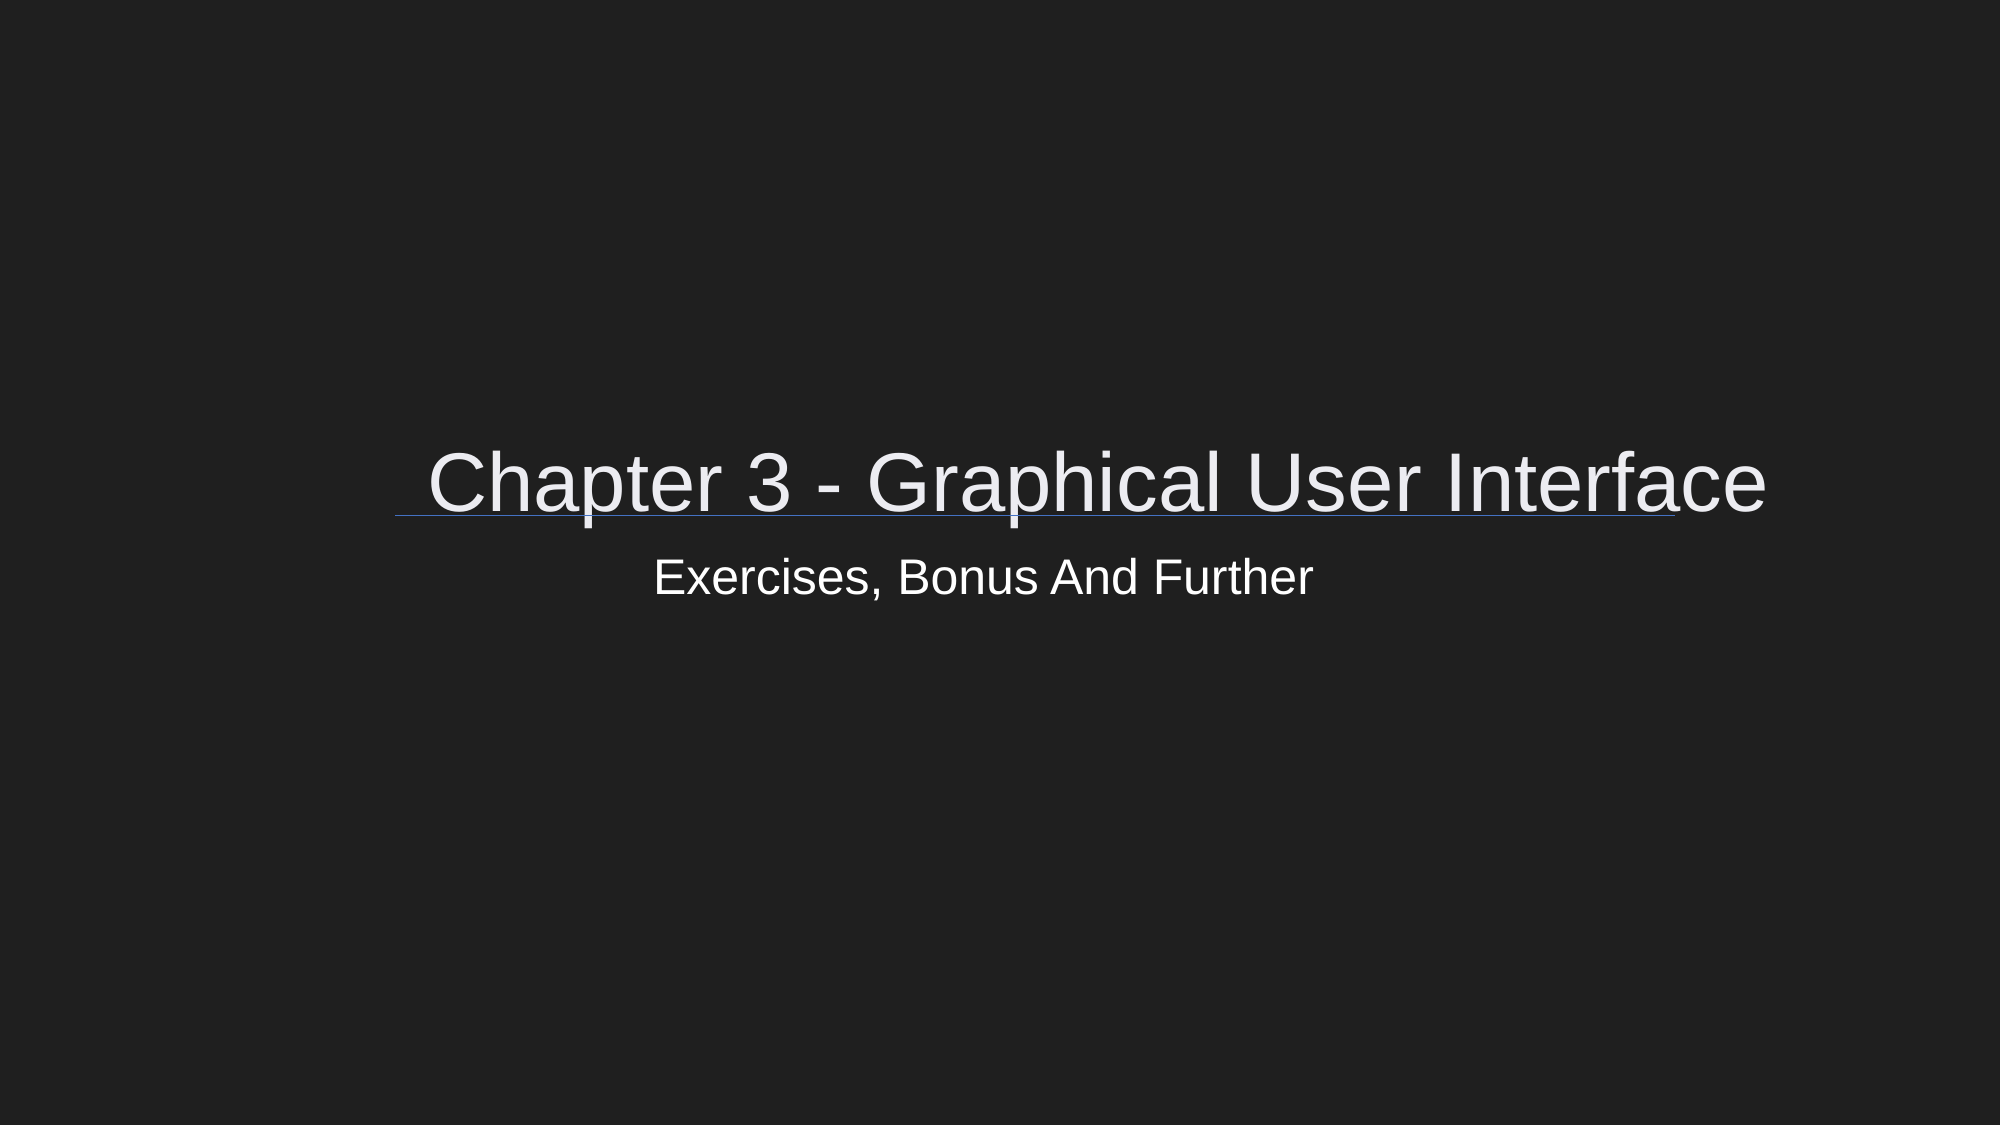

Chapter 3 - Graphical User Interface
Exercises, Bonus And Further